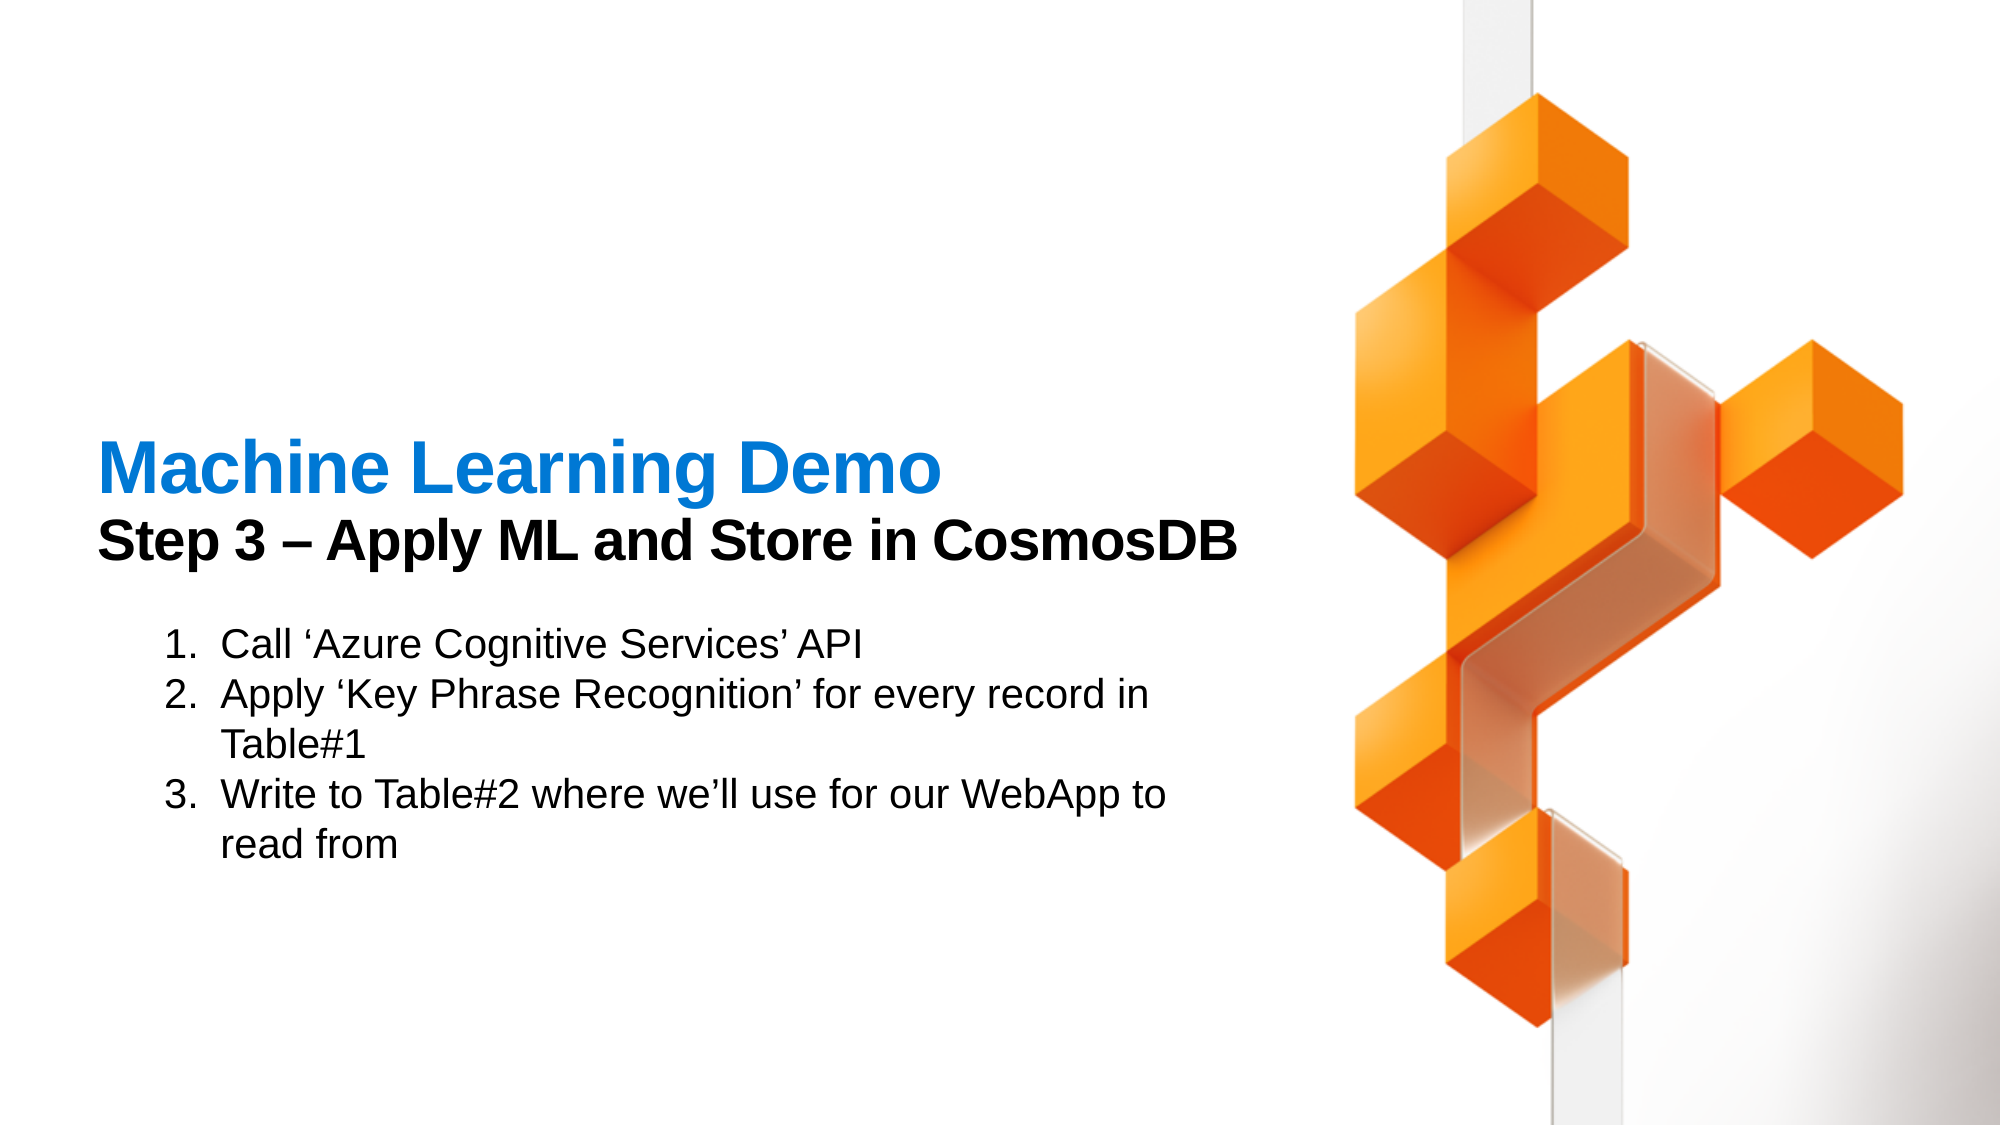

# Machine Learning Demo Step 3 – Apply ML and Store in CosmosDB
Call ‘Azure Cognitive Services’ API
Apply ‘Key Phrase Recognition’ for every record in Table#1
Write to Table#2 where we’ll use for our WebApp to read from